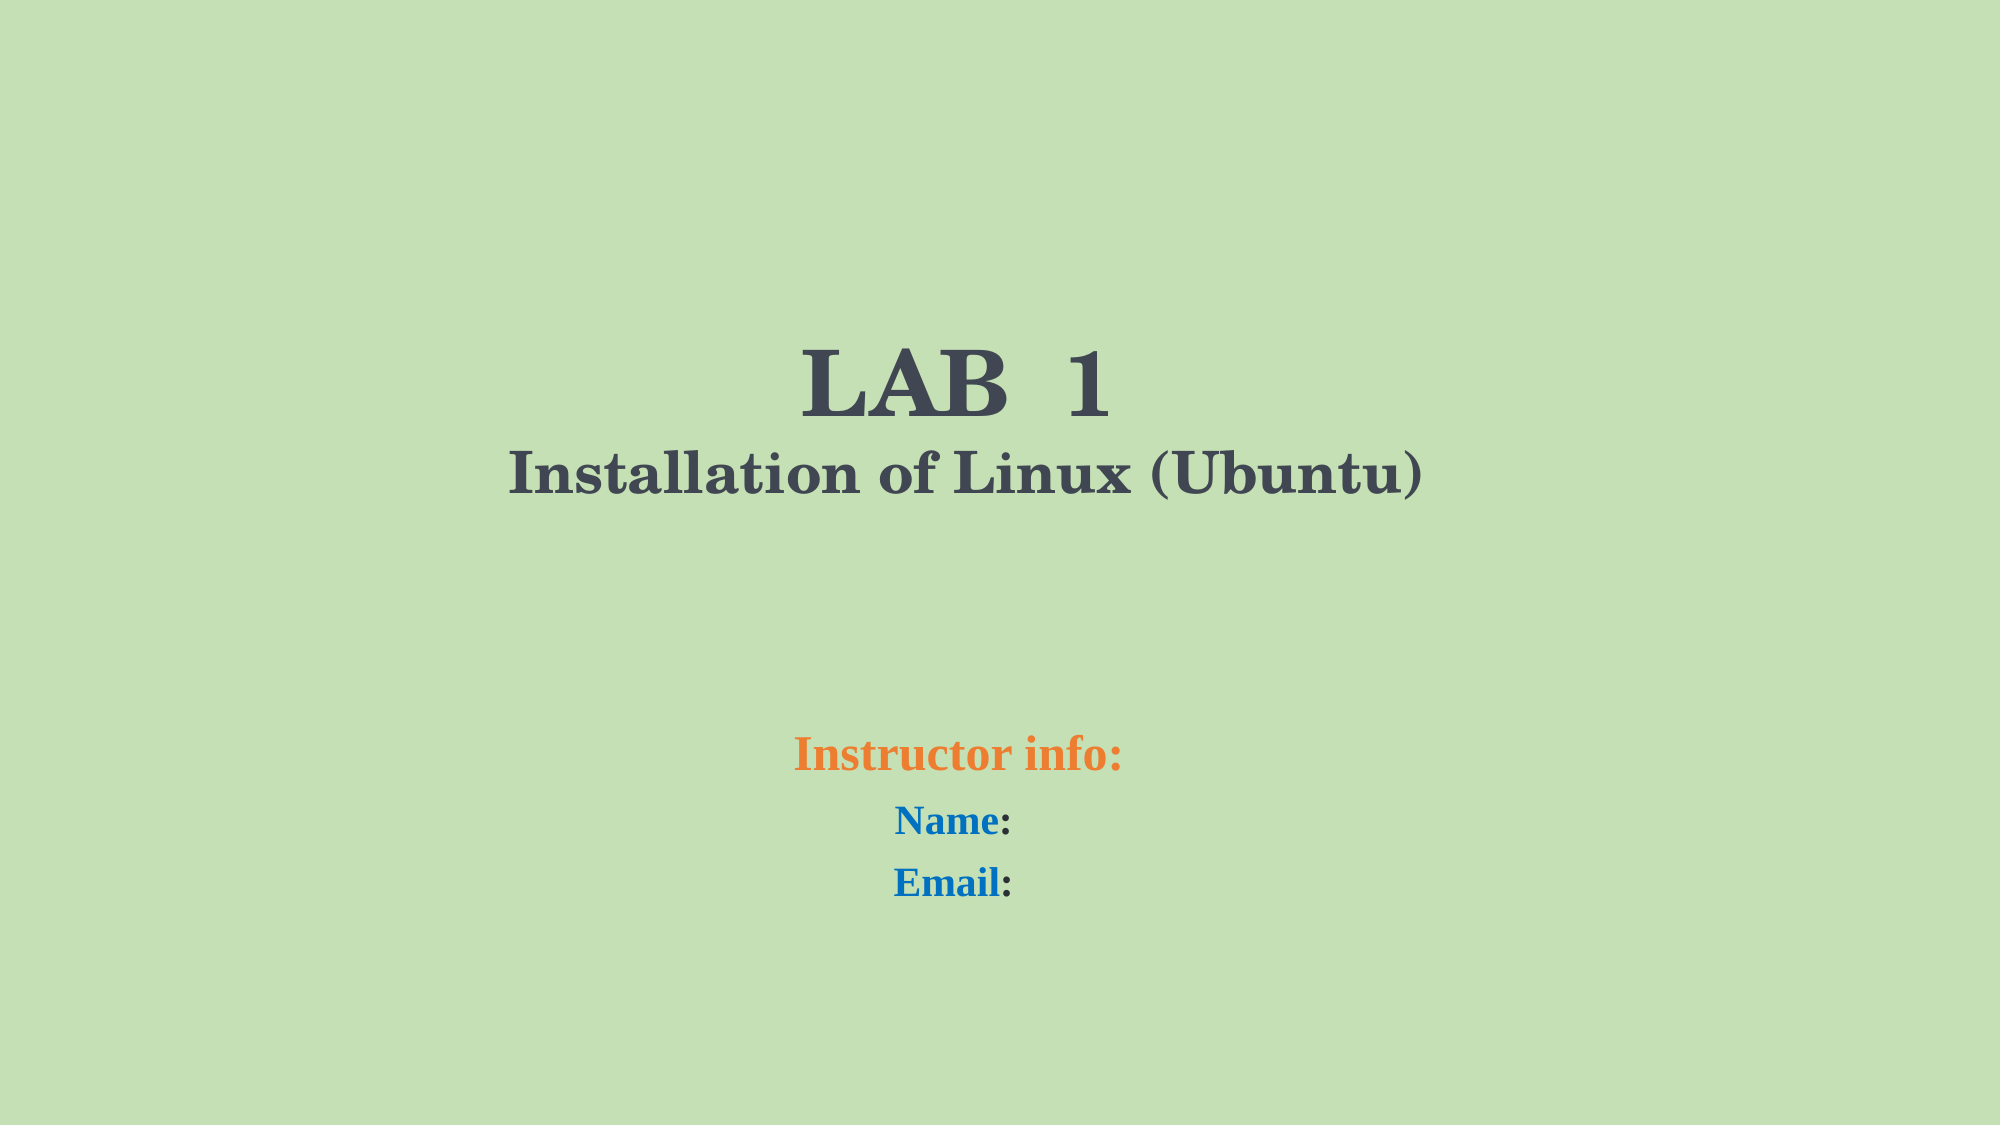

LAB  1
 Installation of Linux (Ubuntu)
Instructor info:
Name:
Email: